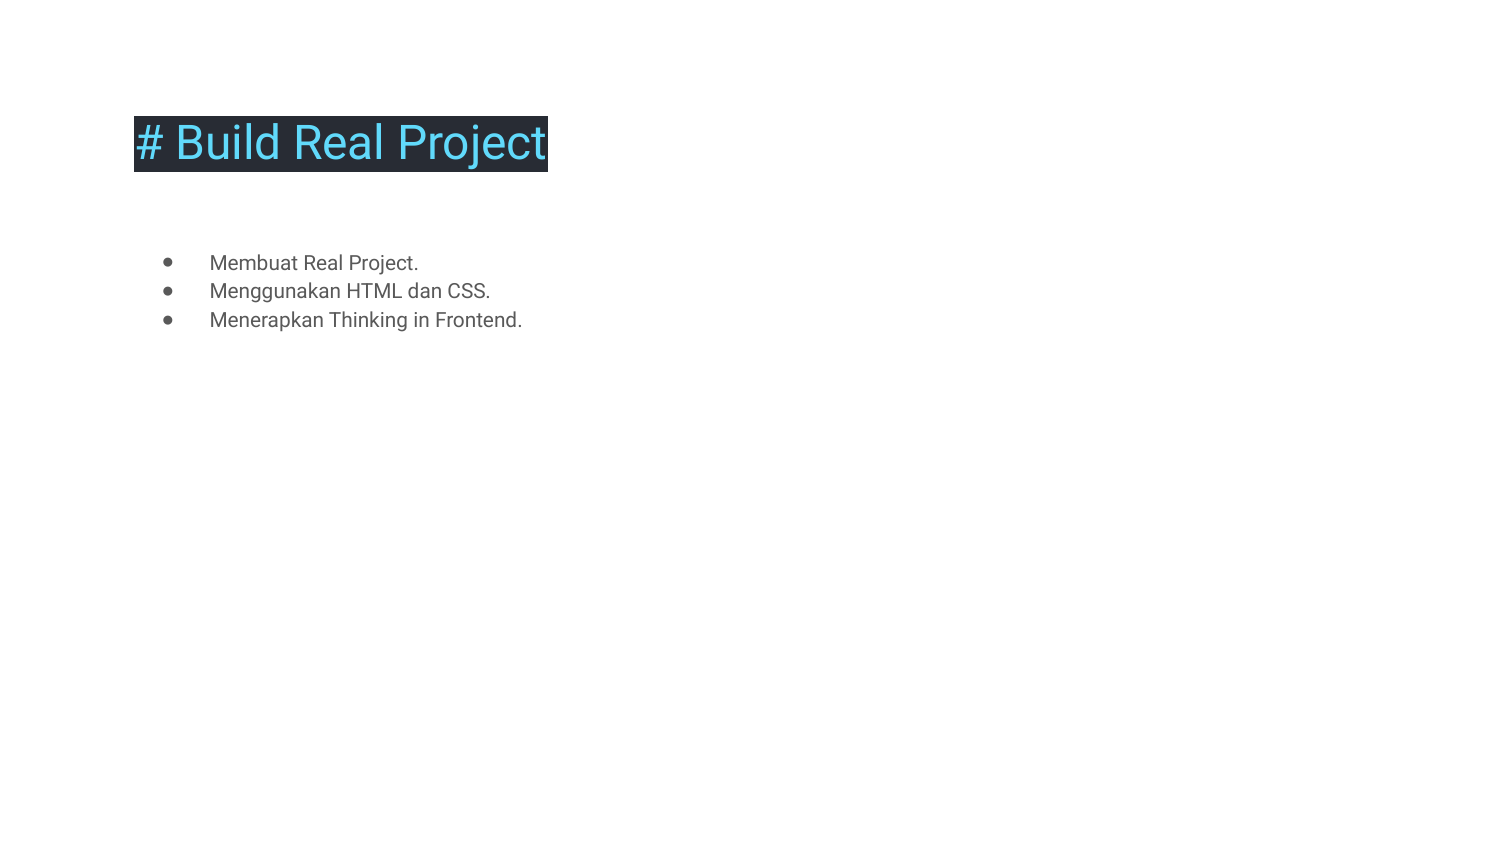

# Build Real Project
Membuat Real Project.
Menggunakan HTML dan CSS.
Menerapkan Thinking in Frontend.